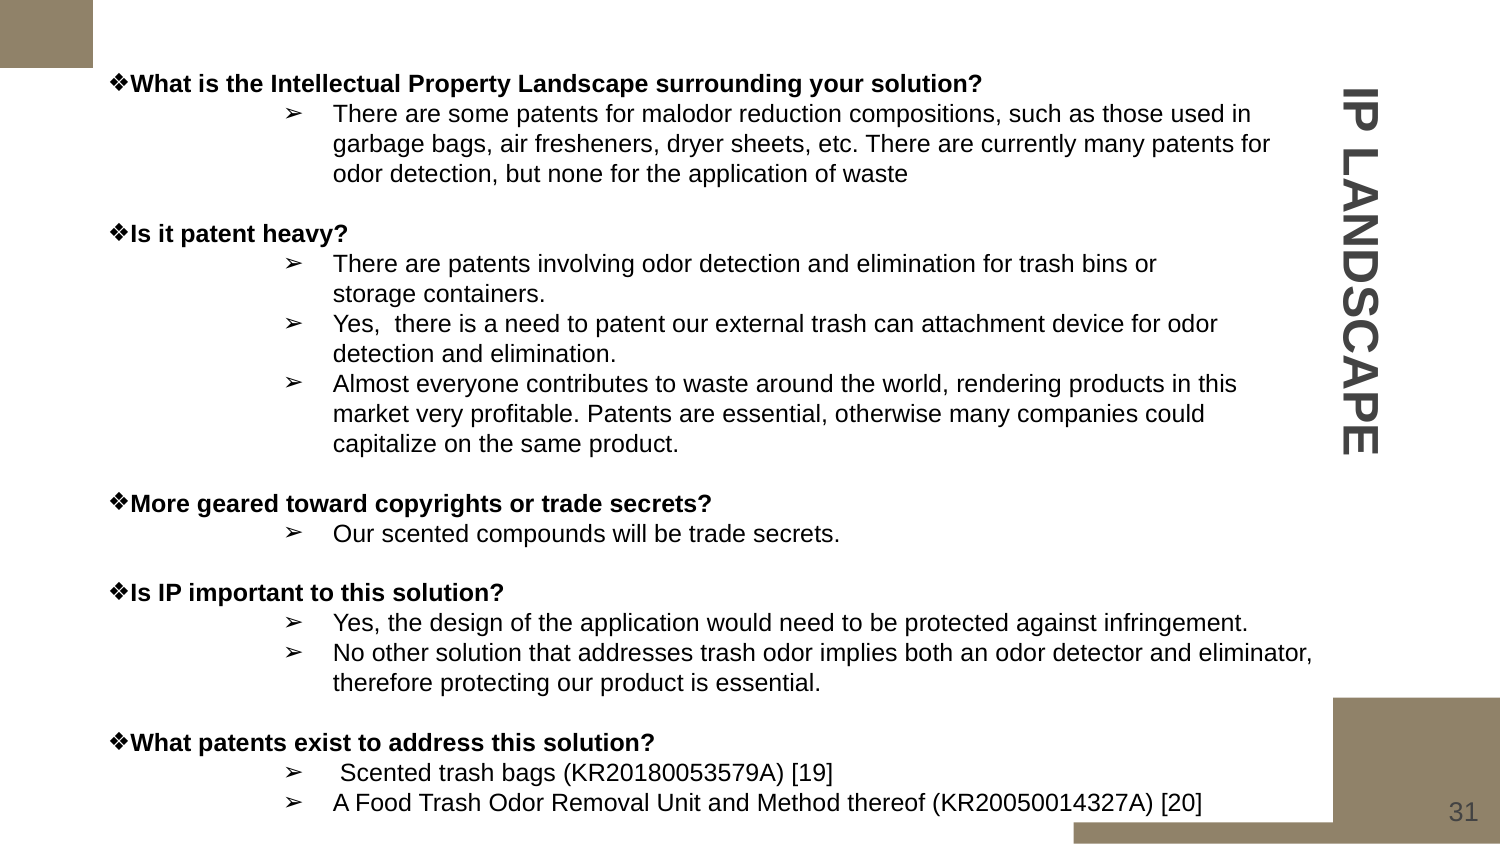

What is the Intellectual Property Landscape surrounding your solution?
There are some patents for malodor reduction compositions, such as those used in garbage bags, air fresheners, dryer sheets, etc. There are currently many patents for odor detection, but none for the application of waste

Is it patent heavy?
There are patents involving odor detection and elimination for trash bins or
storage containers.
Yes,  there is a need to patent our external trash can attachment device for odor detection and elimination.
Almost everyone contributes to waste around the world, rendering products in this market very profitable. Patents are essential, otherwise many companies could capitalize on the same product.

More geared toward copyrights or trade secrets?
Our scented compounds will be trade secrets.

Is IP important to this solution?
Yes, the design of the application would need to be protected against infringement.
No other solution that addresses trash odor implies both an odor detector and eliminator, therefore protecting our product is essential.

What patents exist to address this solution?
 Scented trash bags (KR20180053579A) [19]
A Food Trash Odor Removal Unit and Method thereof (KR20050014327A) [20]
# IP LANDSCAPE

.
31